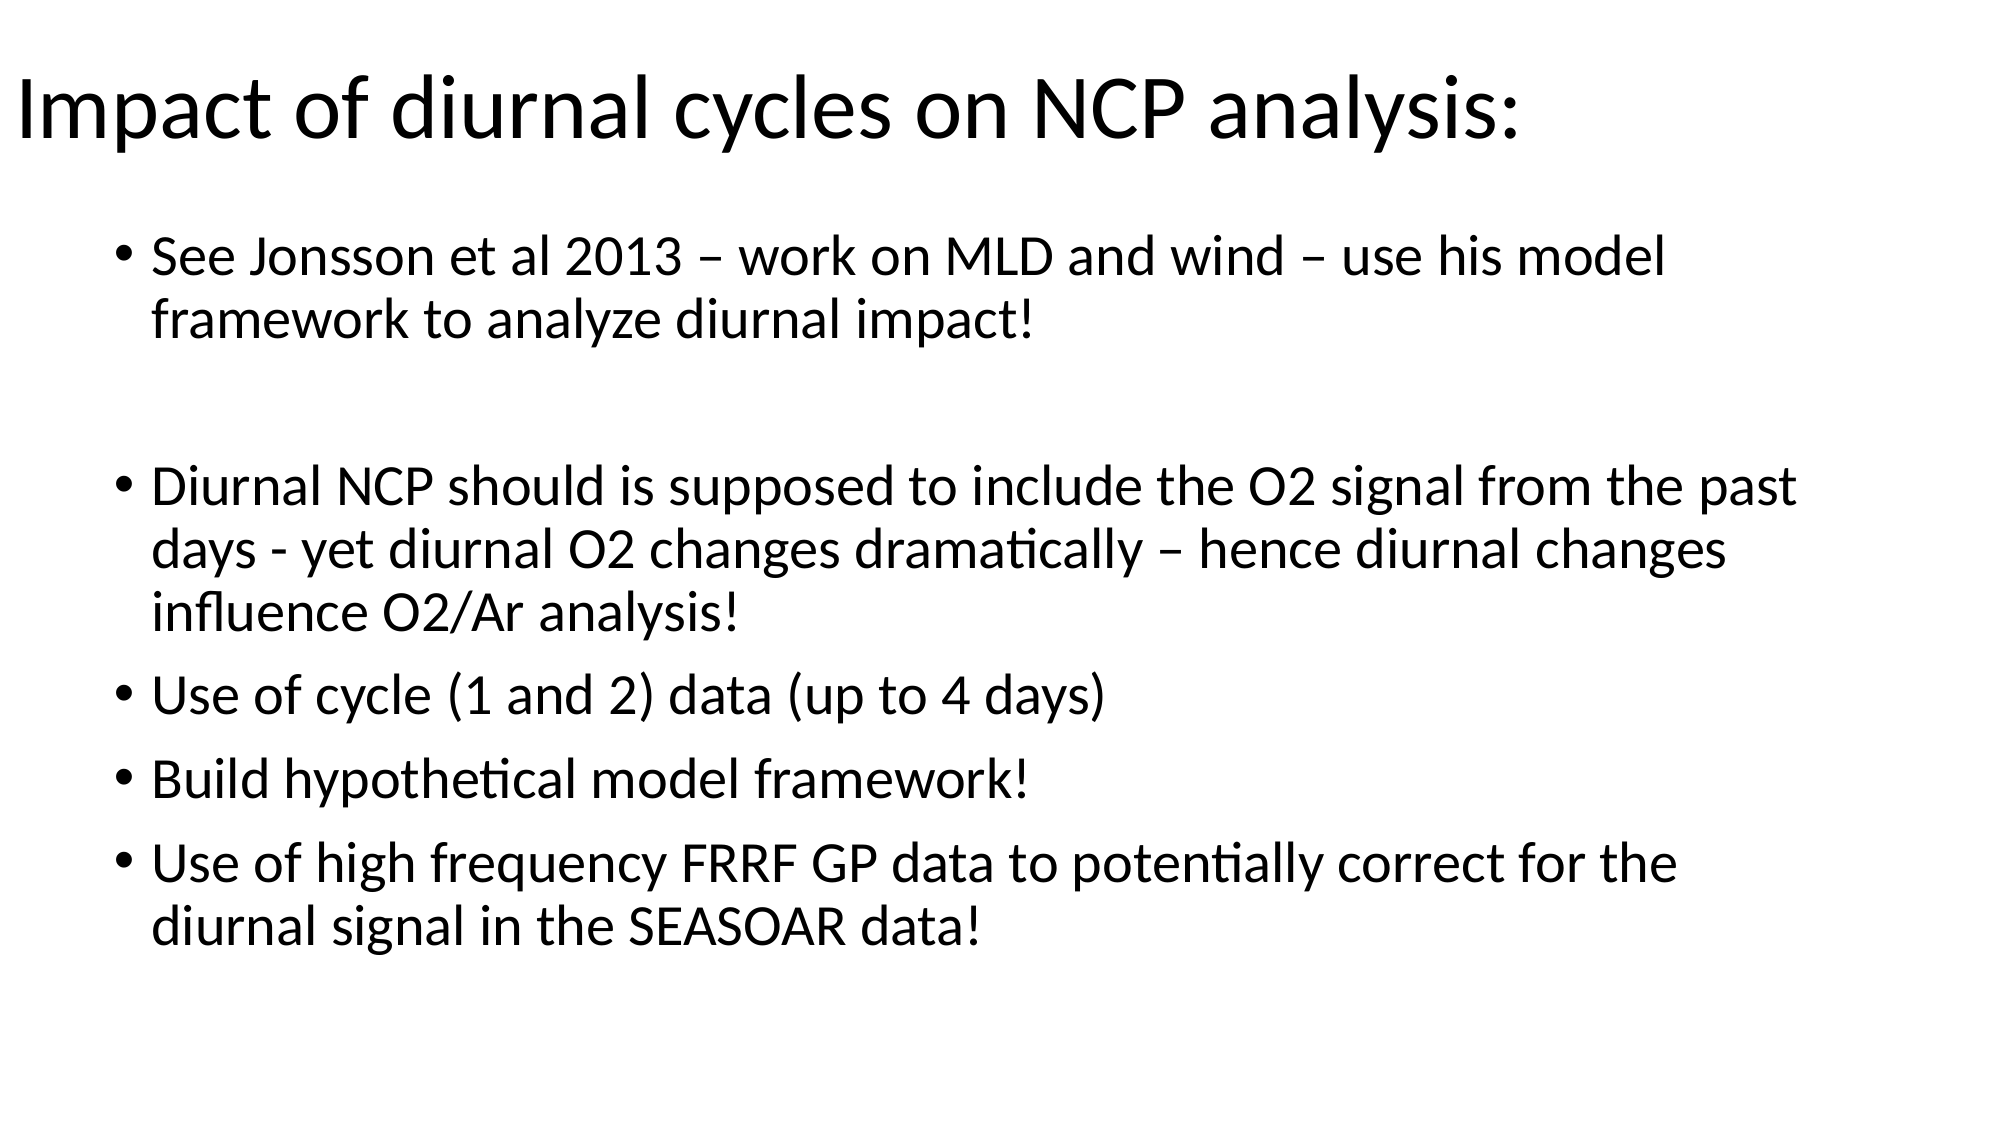

# Impact of diurnal cycles on NCP analysis:
See Jonsson et al 2013 – work on MLD and wind – use his model framework to analyze diurnal impact!

Diurnal NCP should is supposed to include the O2 signal from the past days - yet diurnal O2 changes dramatically – hence diurnal changes influence O2/Ar analysis!
Use of cycle (1 and 2) data (up to 4 days)
Build hypothetical model framework!
Use of high frequency FRRF GP data to potentially correct for the diurnal signal in the SEASOAR data!